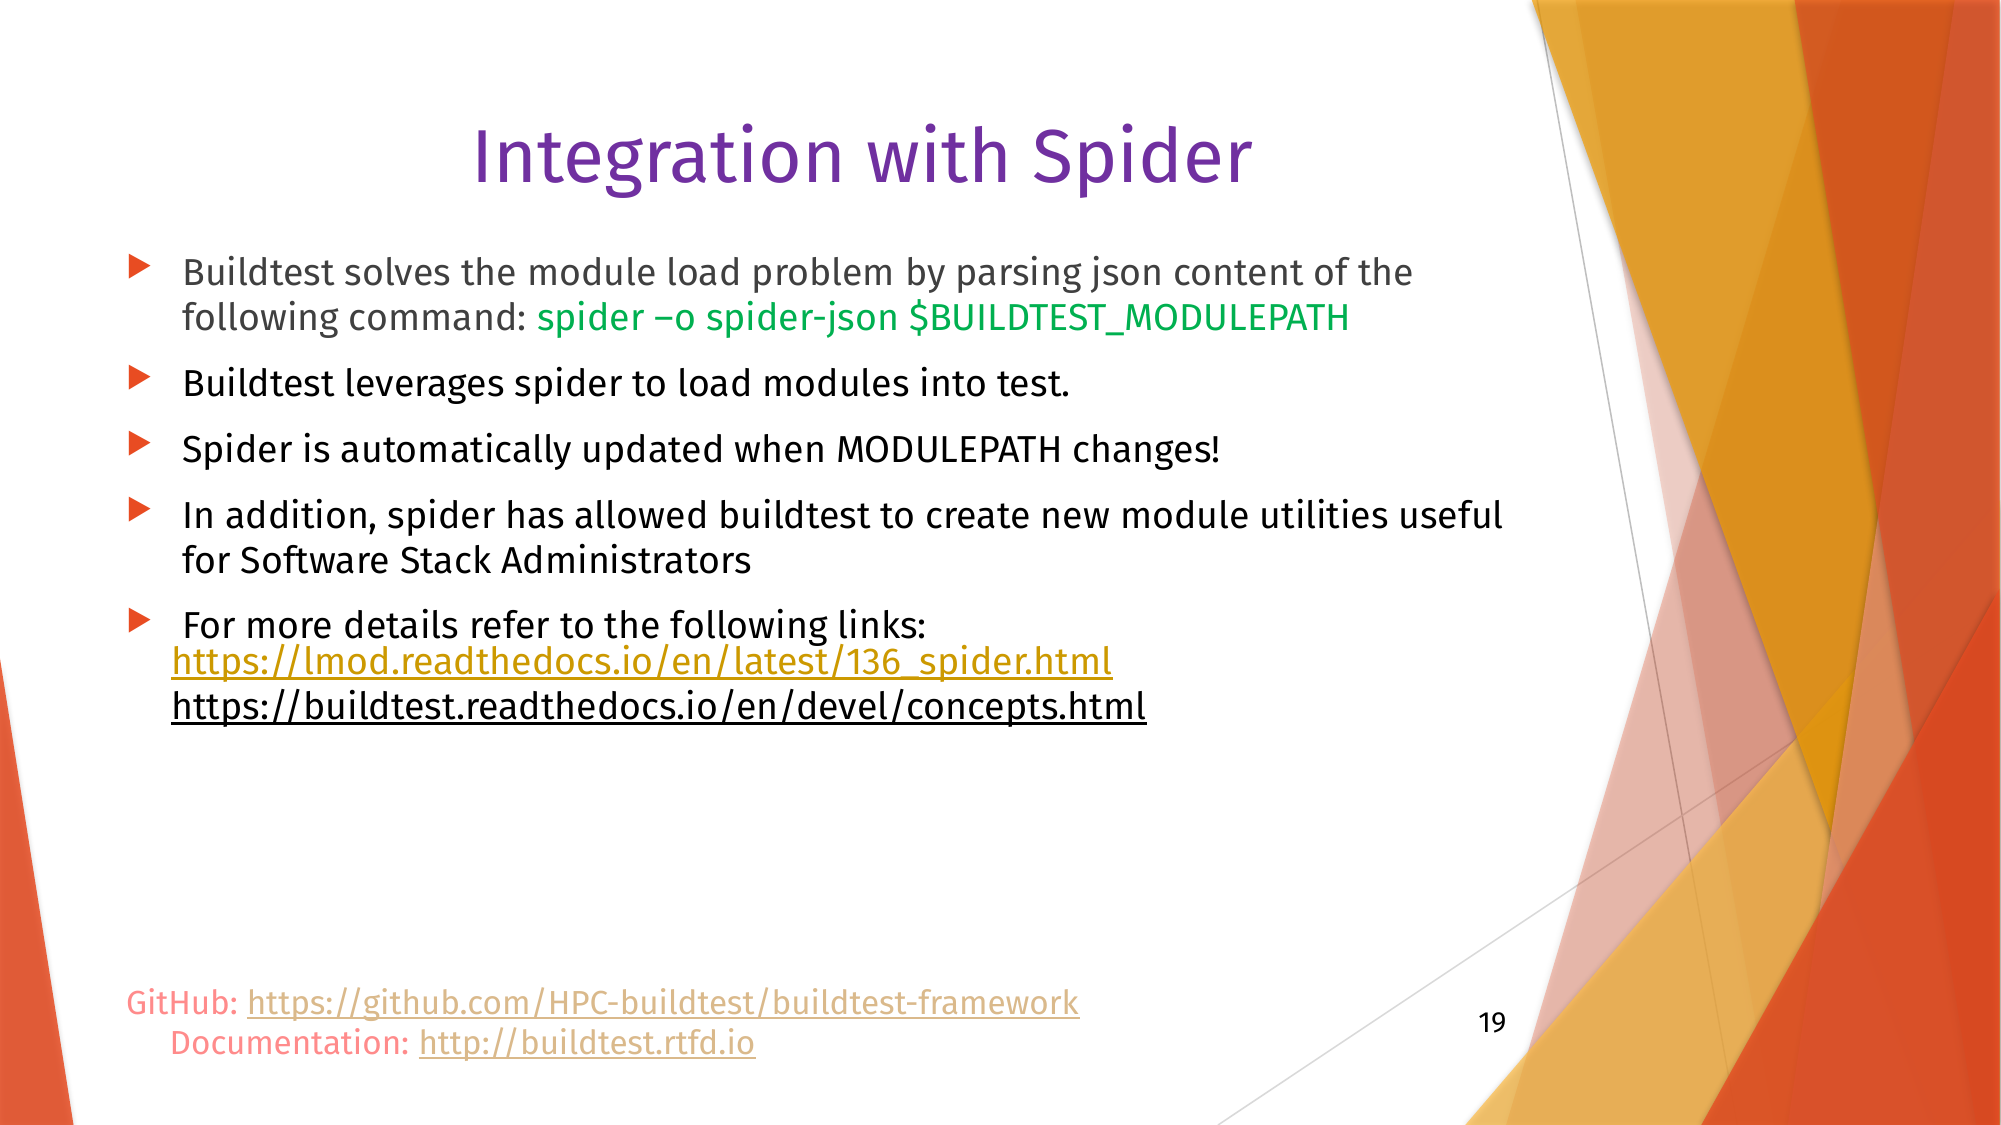

# Integration with Spider
Buildtest solves the module load problem by parsing json content of the following command: spider –o spider-json $BUILDTEST_MODULEPATH
Buildtest leverages spider to load modules into test.
Spider is automatically updated when MODULEPATH changes!
In addition, spider has allowed buildtest to create new module utilities useful for Software Stack Administrators
For more details refer to the following links:
https://lmod.readthedocs.io/en/latest/136_spider.html
https://buildtest.readthedocs.io/en/devel/concepts.html

GitHub: https://github.com/HPC-buildtest/buildtest-framework           Documentation: http://buildtest.rtfd.io
19